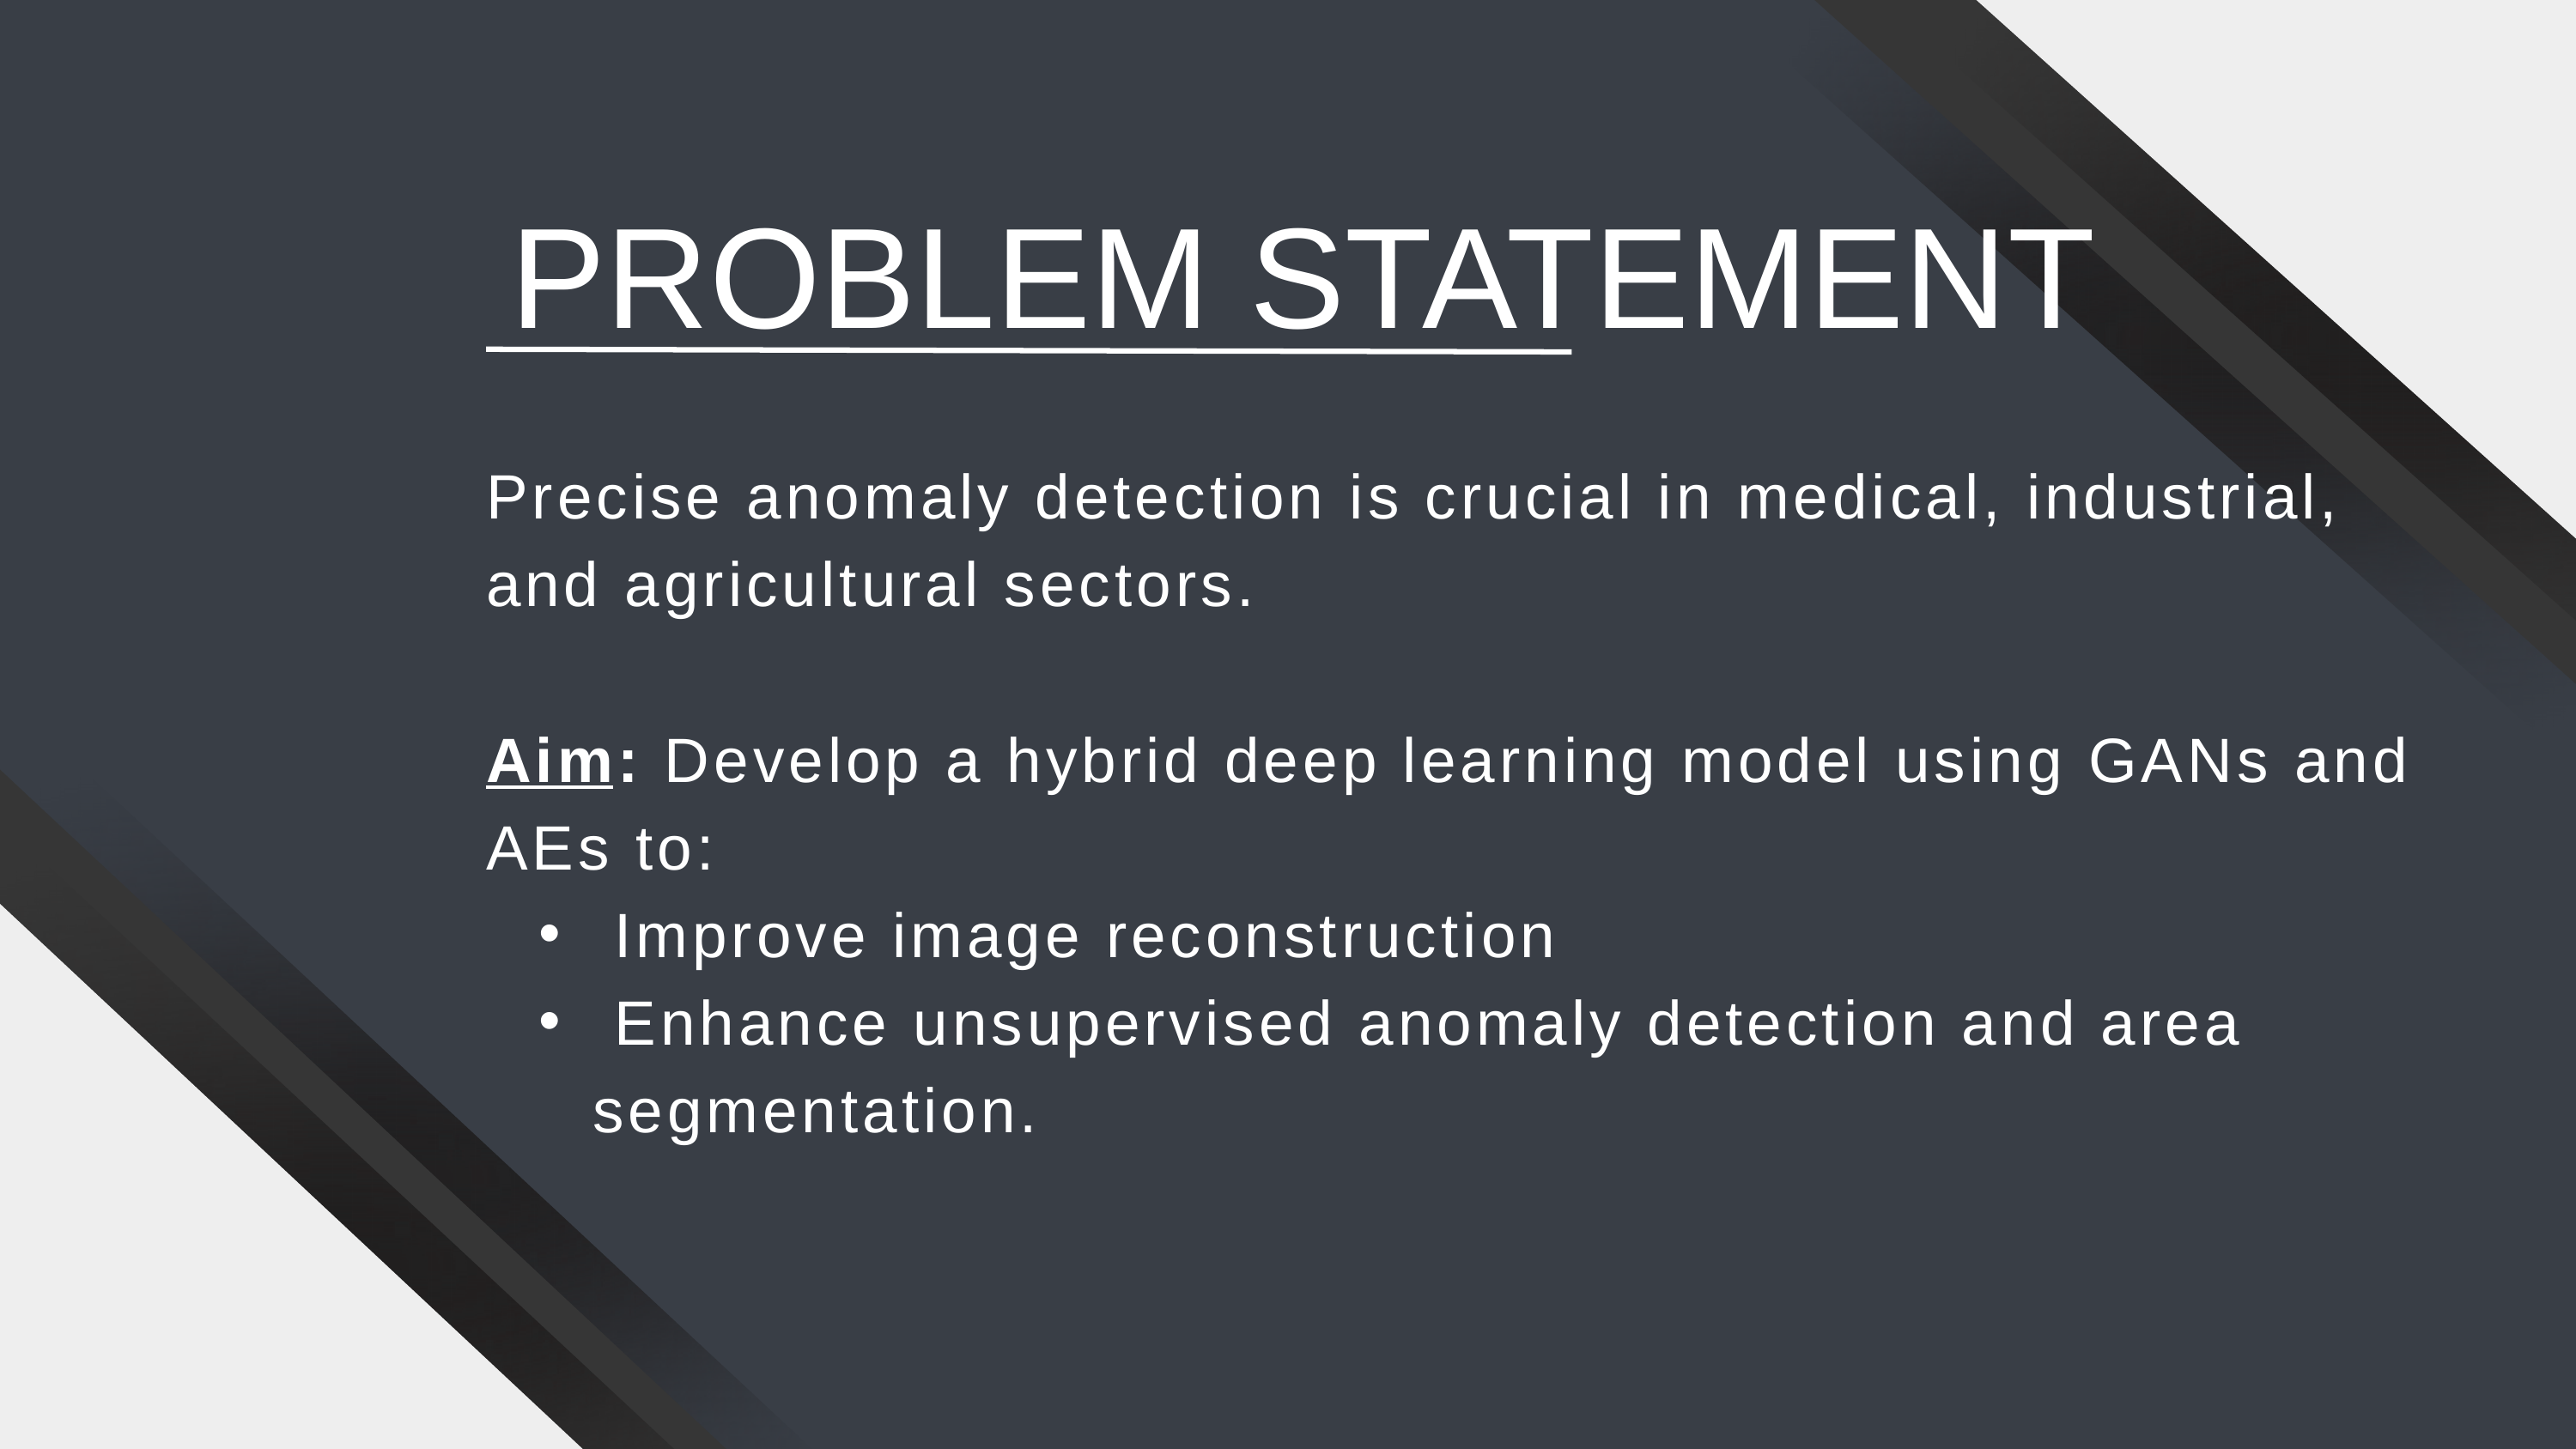

PROBLEM STATEMENT

Precise anomaly detection is crucial in medical, industrial, and agricultural sectors.

Aim: Develop a hybrid deep learning model using GANs and AEs to:
 Improve image reconstruction
 Enhance unsupervised anomaly detection and area segmentation.